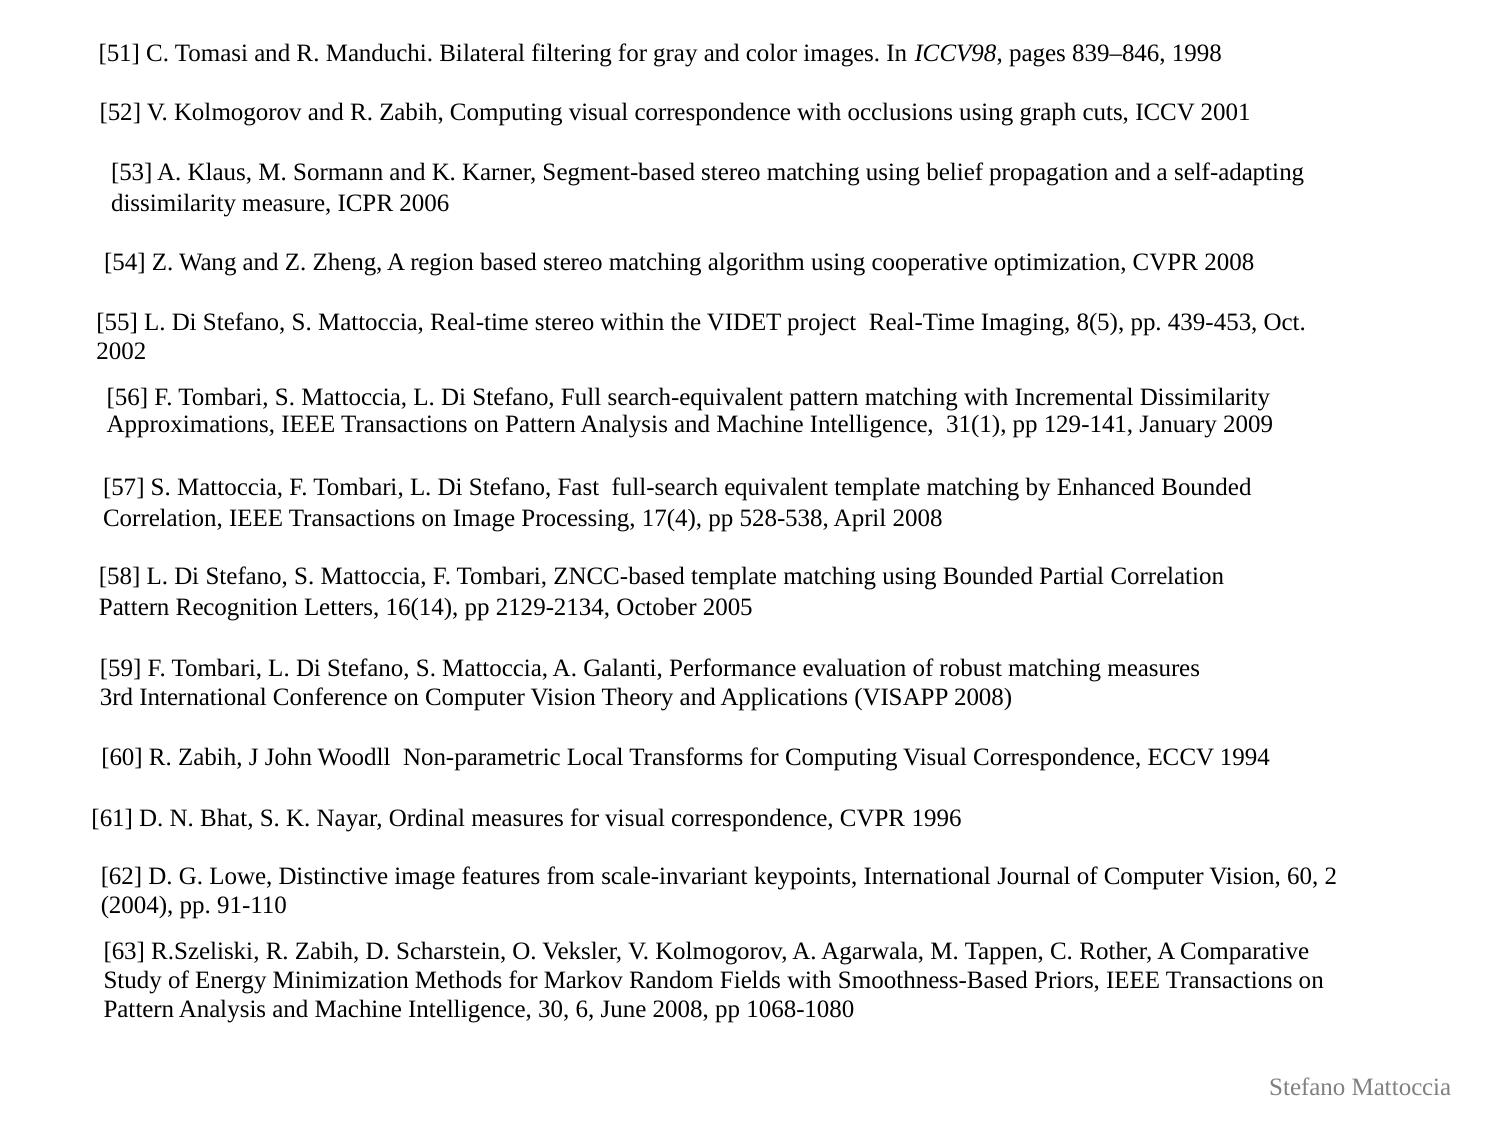

[51] C. Tomasi and R. Manduchi. Bilateral filtering for gray and color images. In ICCV98, pages 839–846, 1998
[52] V. Kolmogorov and R. Zabih, Computing visual correspondence with occlusions using graph cuts, ICCV 2001
[53] A. Klaus, M. Sormann and K. Karner, Segment-based stereo matching using belief propagation and a self-adapting
dissimilarity measure, ICPR 2006
[54] Z. Wang and Z. Zheng, A region based stereo matching algorithm using cooperative optimization, CVPR 2008
[55] L. Di Stefano, S. Mattoccia, Real-time stereo within the VIDET project  Real-Time Imaging, 8(5), pp. 439-453, Oct.
2002
[56] F. Tombari, S. Mattoccia, L. Di Stefano, Full search-equivalent pattern matching with Incremental Dissimilarity
Approximations, IEEE Transactions on Pattern Analysis and Machine Intelligence,  31(1), pp 129-141, January 2009
[57] S. Mattoccia, F. Tombari, L. Di Stefano, Fast  full-search equivalent template matching by Enhanced Bounded
Correlation, IEEE Transactions on Image Processing, 17(4), pp 528-538, April 2008
[58] L. Di Stefano, S. Mattoccia, F. Tombari, ZNCC-based template matching using Bounded Partial Correlation
Pattern Recognition Letters, 16(14), pp 2129-2134, October 2005
[59] F. Tombari, L. Di Stefano, S. Mattoccia, A. Galanti, Performance evaluation of robust matching measures
3rd International Conference on Computer Vision Theory and Applications (VISAPP 2008)
[60] R. Zabih, J John Woodll  Non-parametric Local Transforms for Computing Visual Correspondence, ECCV 1994
[61] D. N. Bhat, S. K. Nayar, Ordinal measures for visual correspondence, CVPR 1996
[62] D. G. Lowe, Distinctive image features from scale-invariant keypoints, International Journal of Computer Vision, 60, 2
(2004), pp. 91-110
[63] R.Szeliski, R. Zabih, D. Scharstein, O. Veksler, V. Kolmogorov, A. Agarwala, M. Tappen, C. Rother, A Comparative
Study of Energy Minimization Methods for Markov Random Fields with Smoothness-Based Priors, IEEE Transactions on
Pattern Analysis and Machine Intelligence, 30, 6, June 2008, pp 1068-1080
Stefano Mattoccia